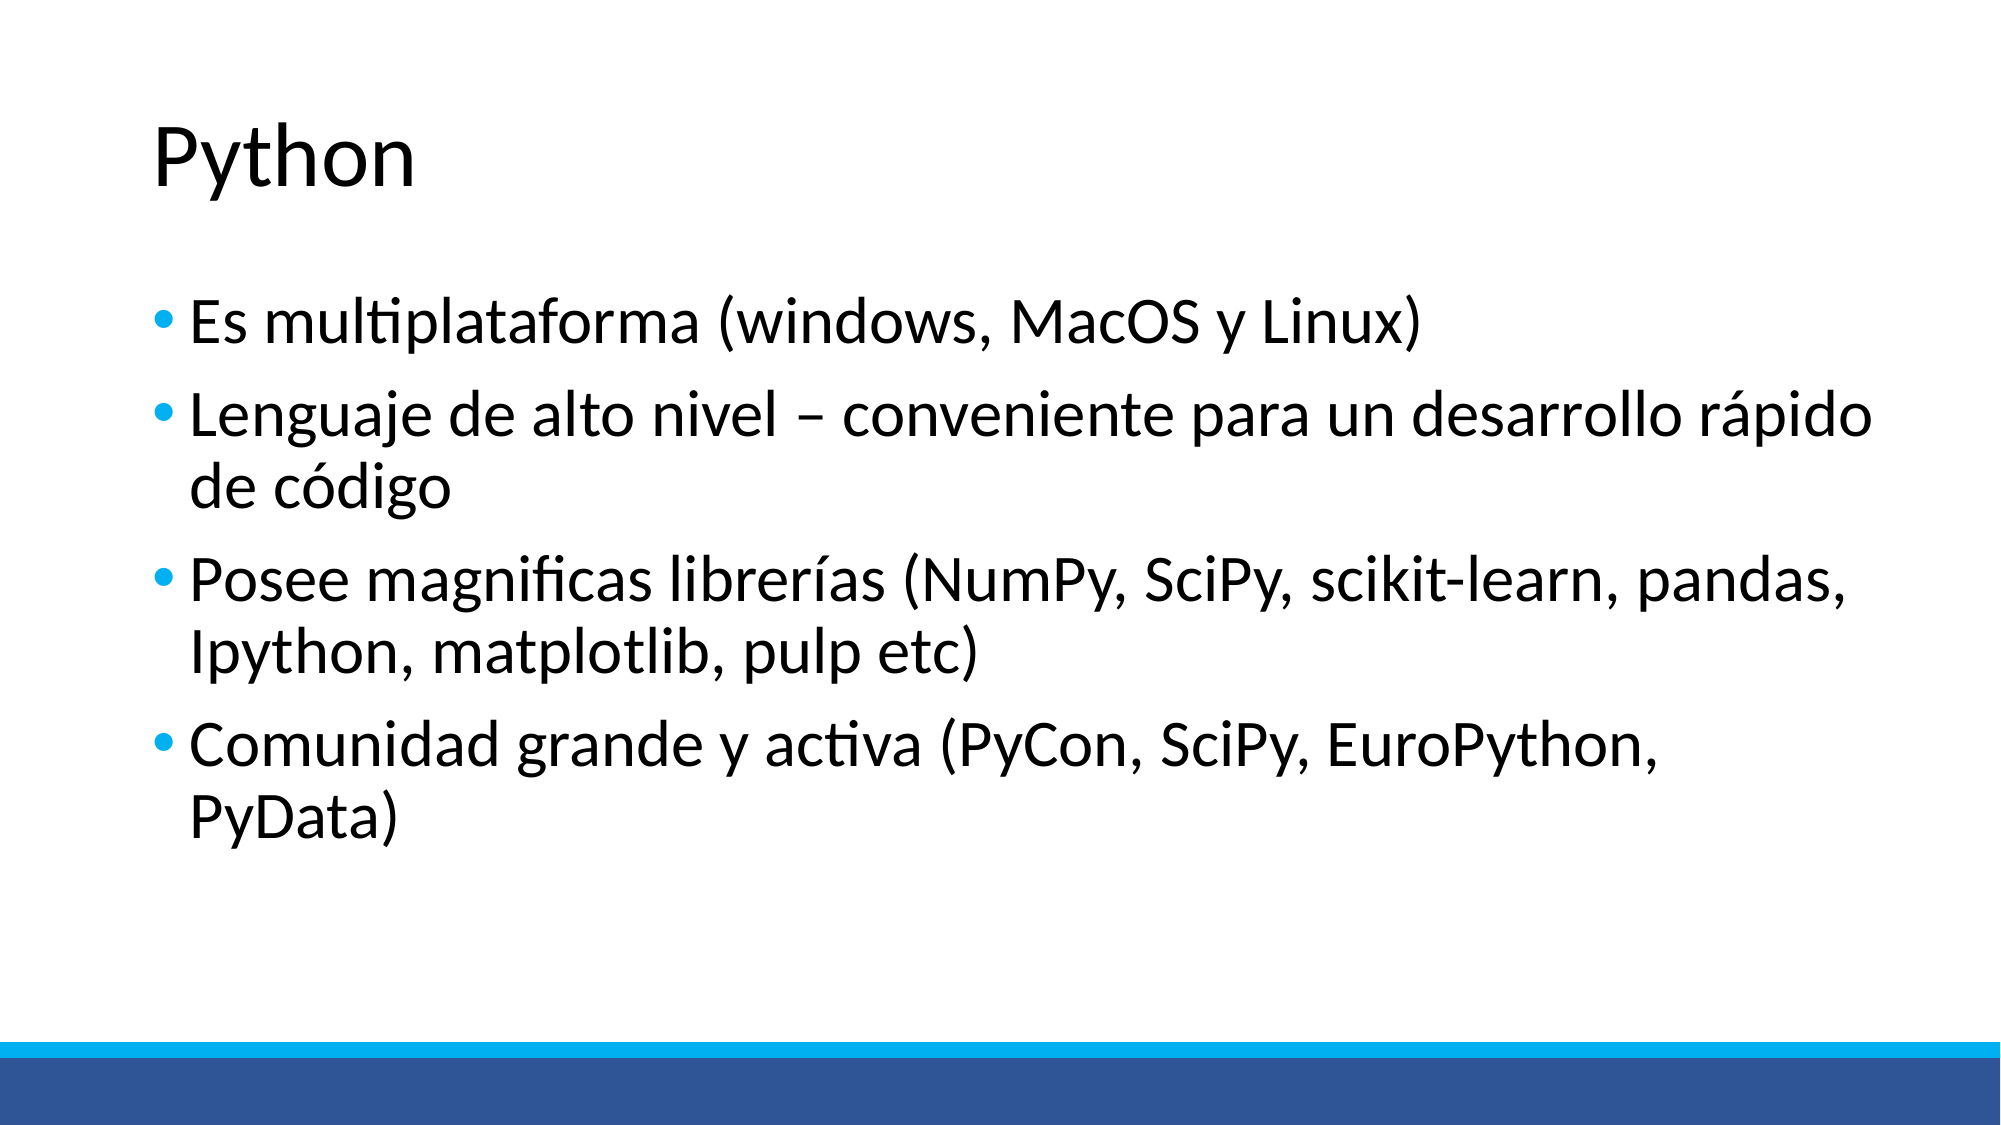

# Python
Es multiplataforma (windows, MacOS y Linux)
Lenguaje de alto nivel – conveniente para un desarrollo rápido de código
Posee magnificas librerías (NumPy, SciPy, scikit-learn, pandas, Ipython, matplotlib, pulp etc)
Comunidad grande y activa (PyCon, SciPy, EuroPython, PyData)